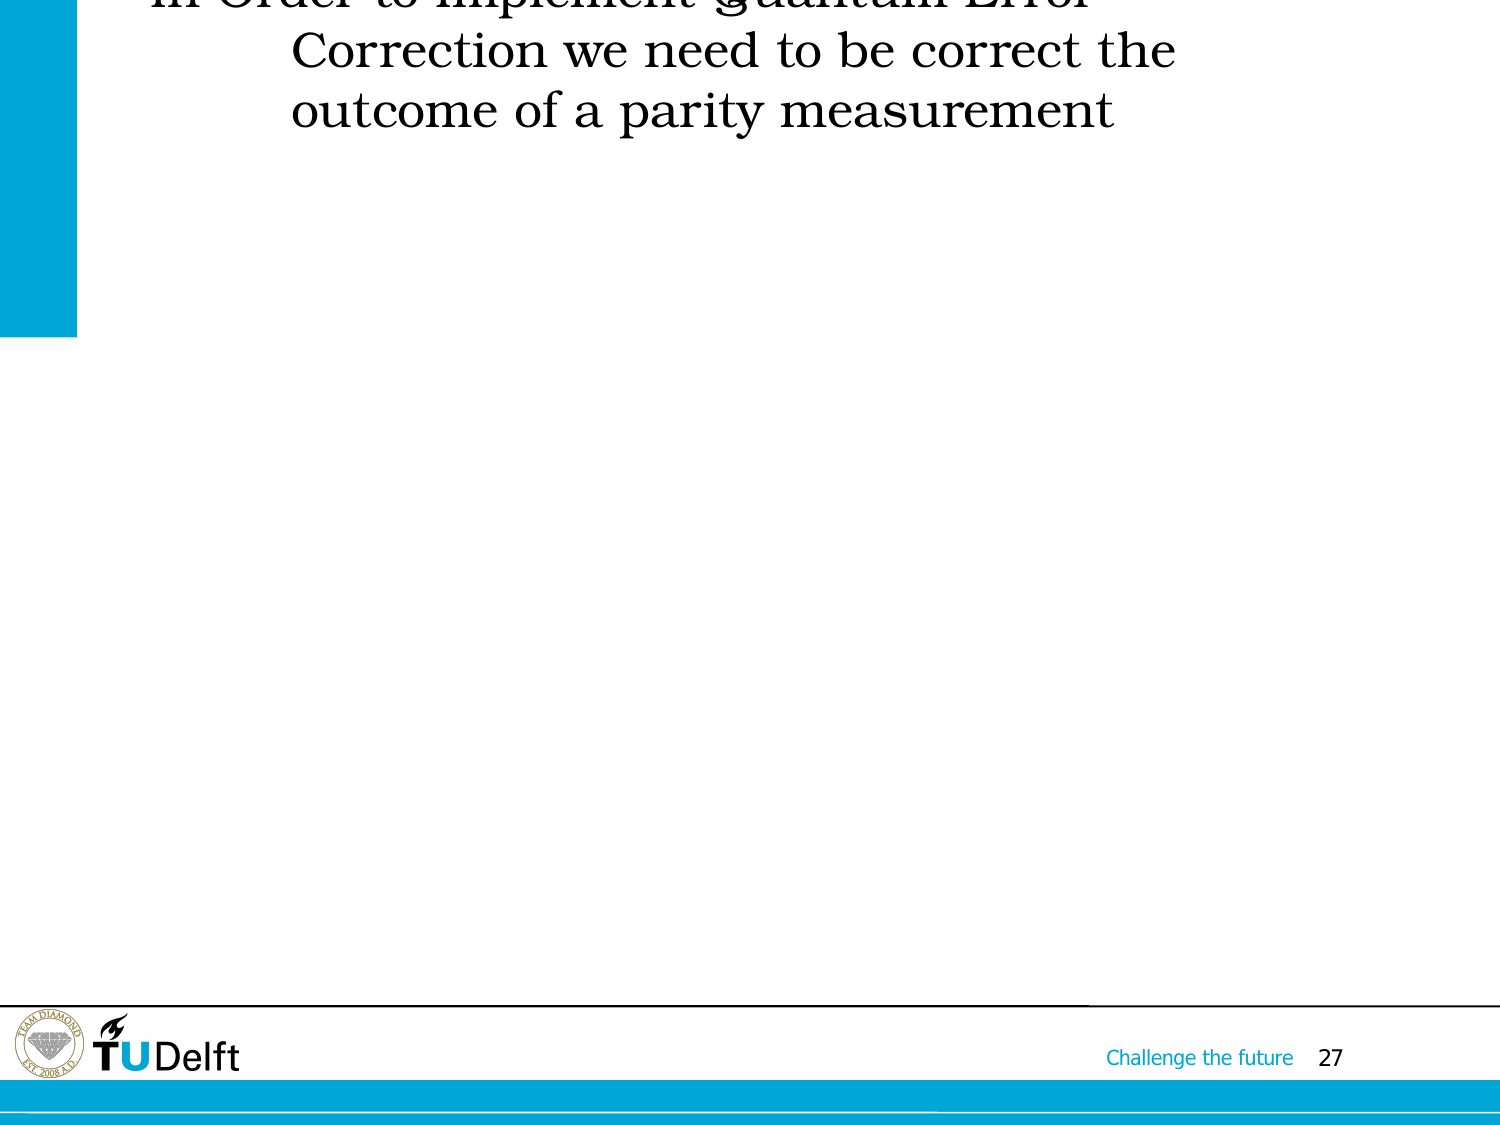

# In Order to Implement Quantum Error Correction we need to be correct the outcome of a parity measurement